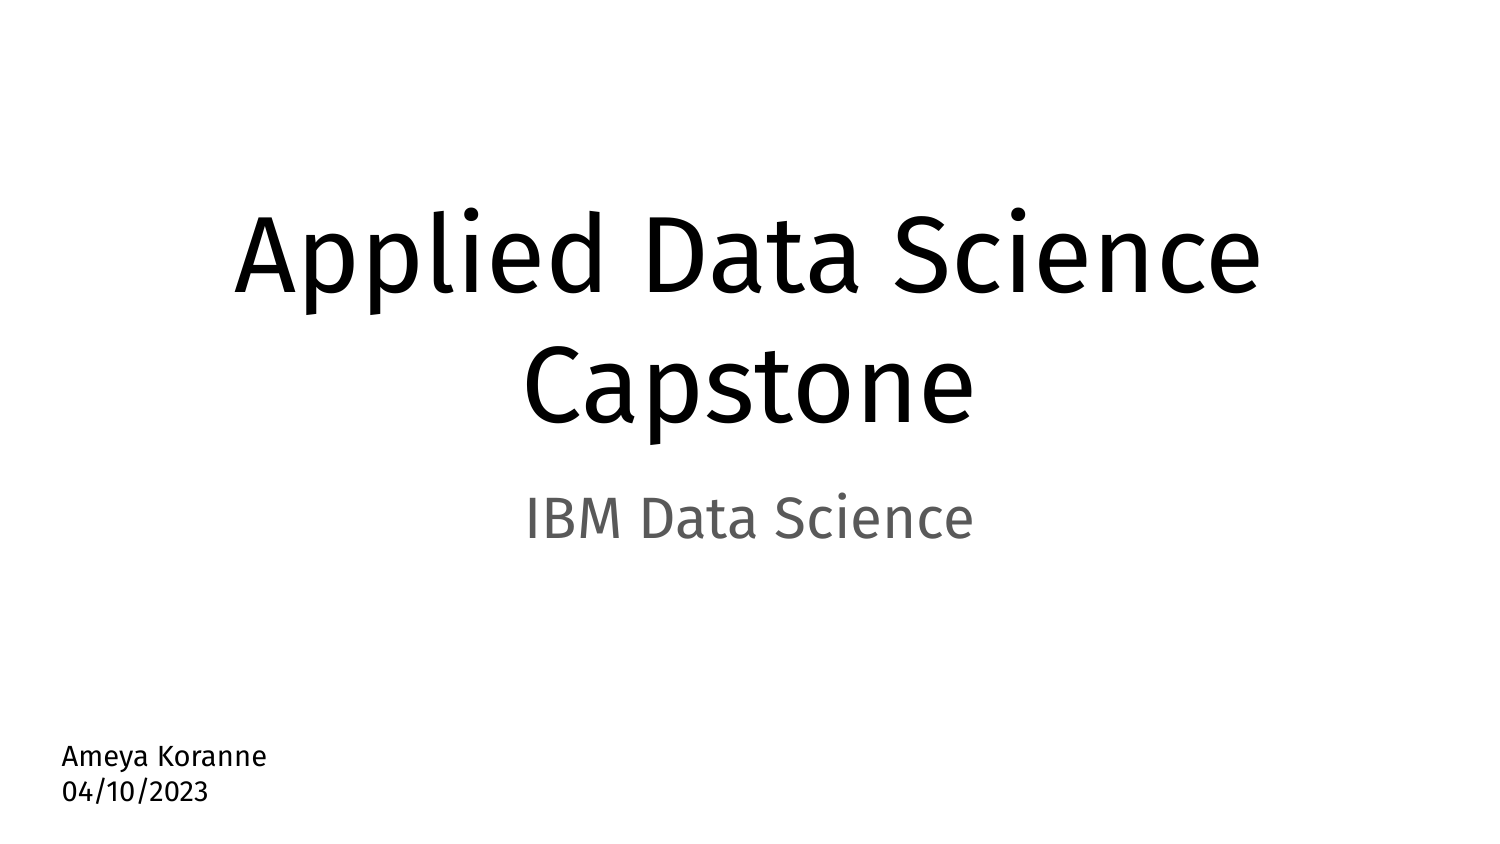

# Applied Data Science Capstone
IBM Data Science
Ameya Koranne
04/10/2023